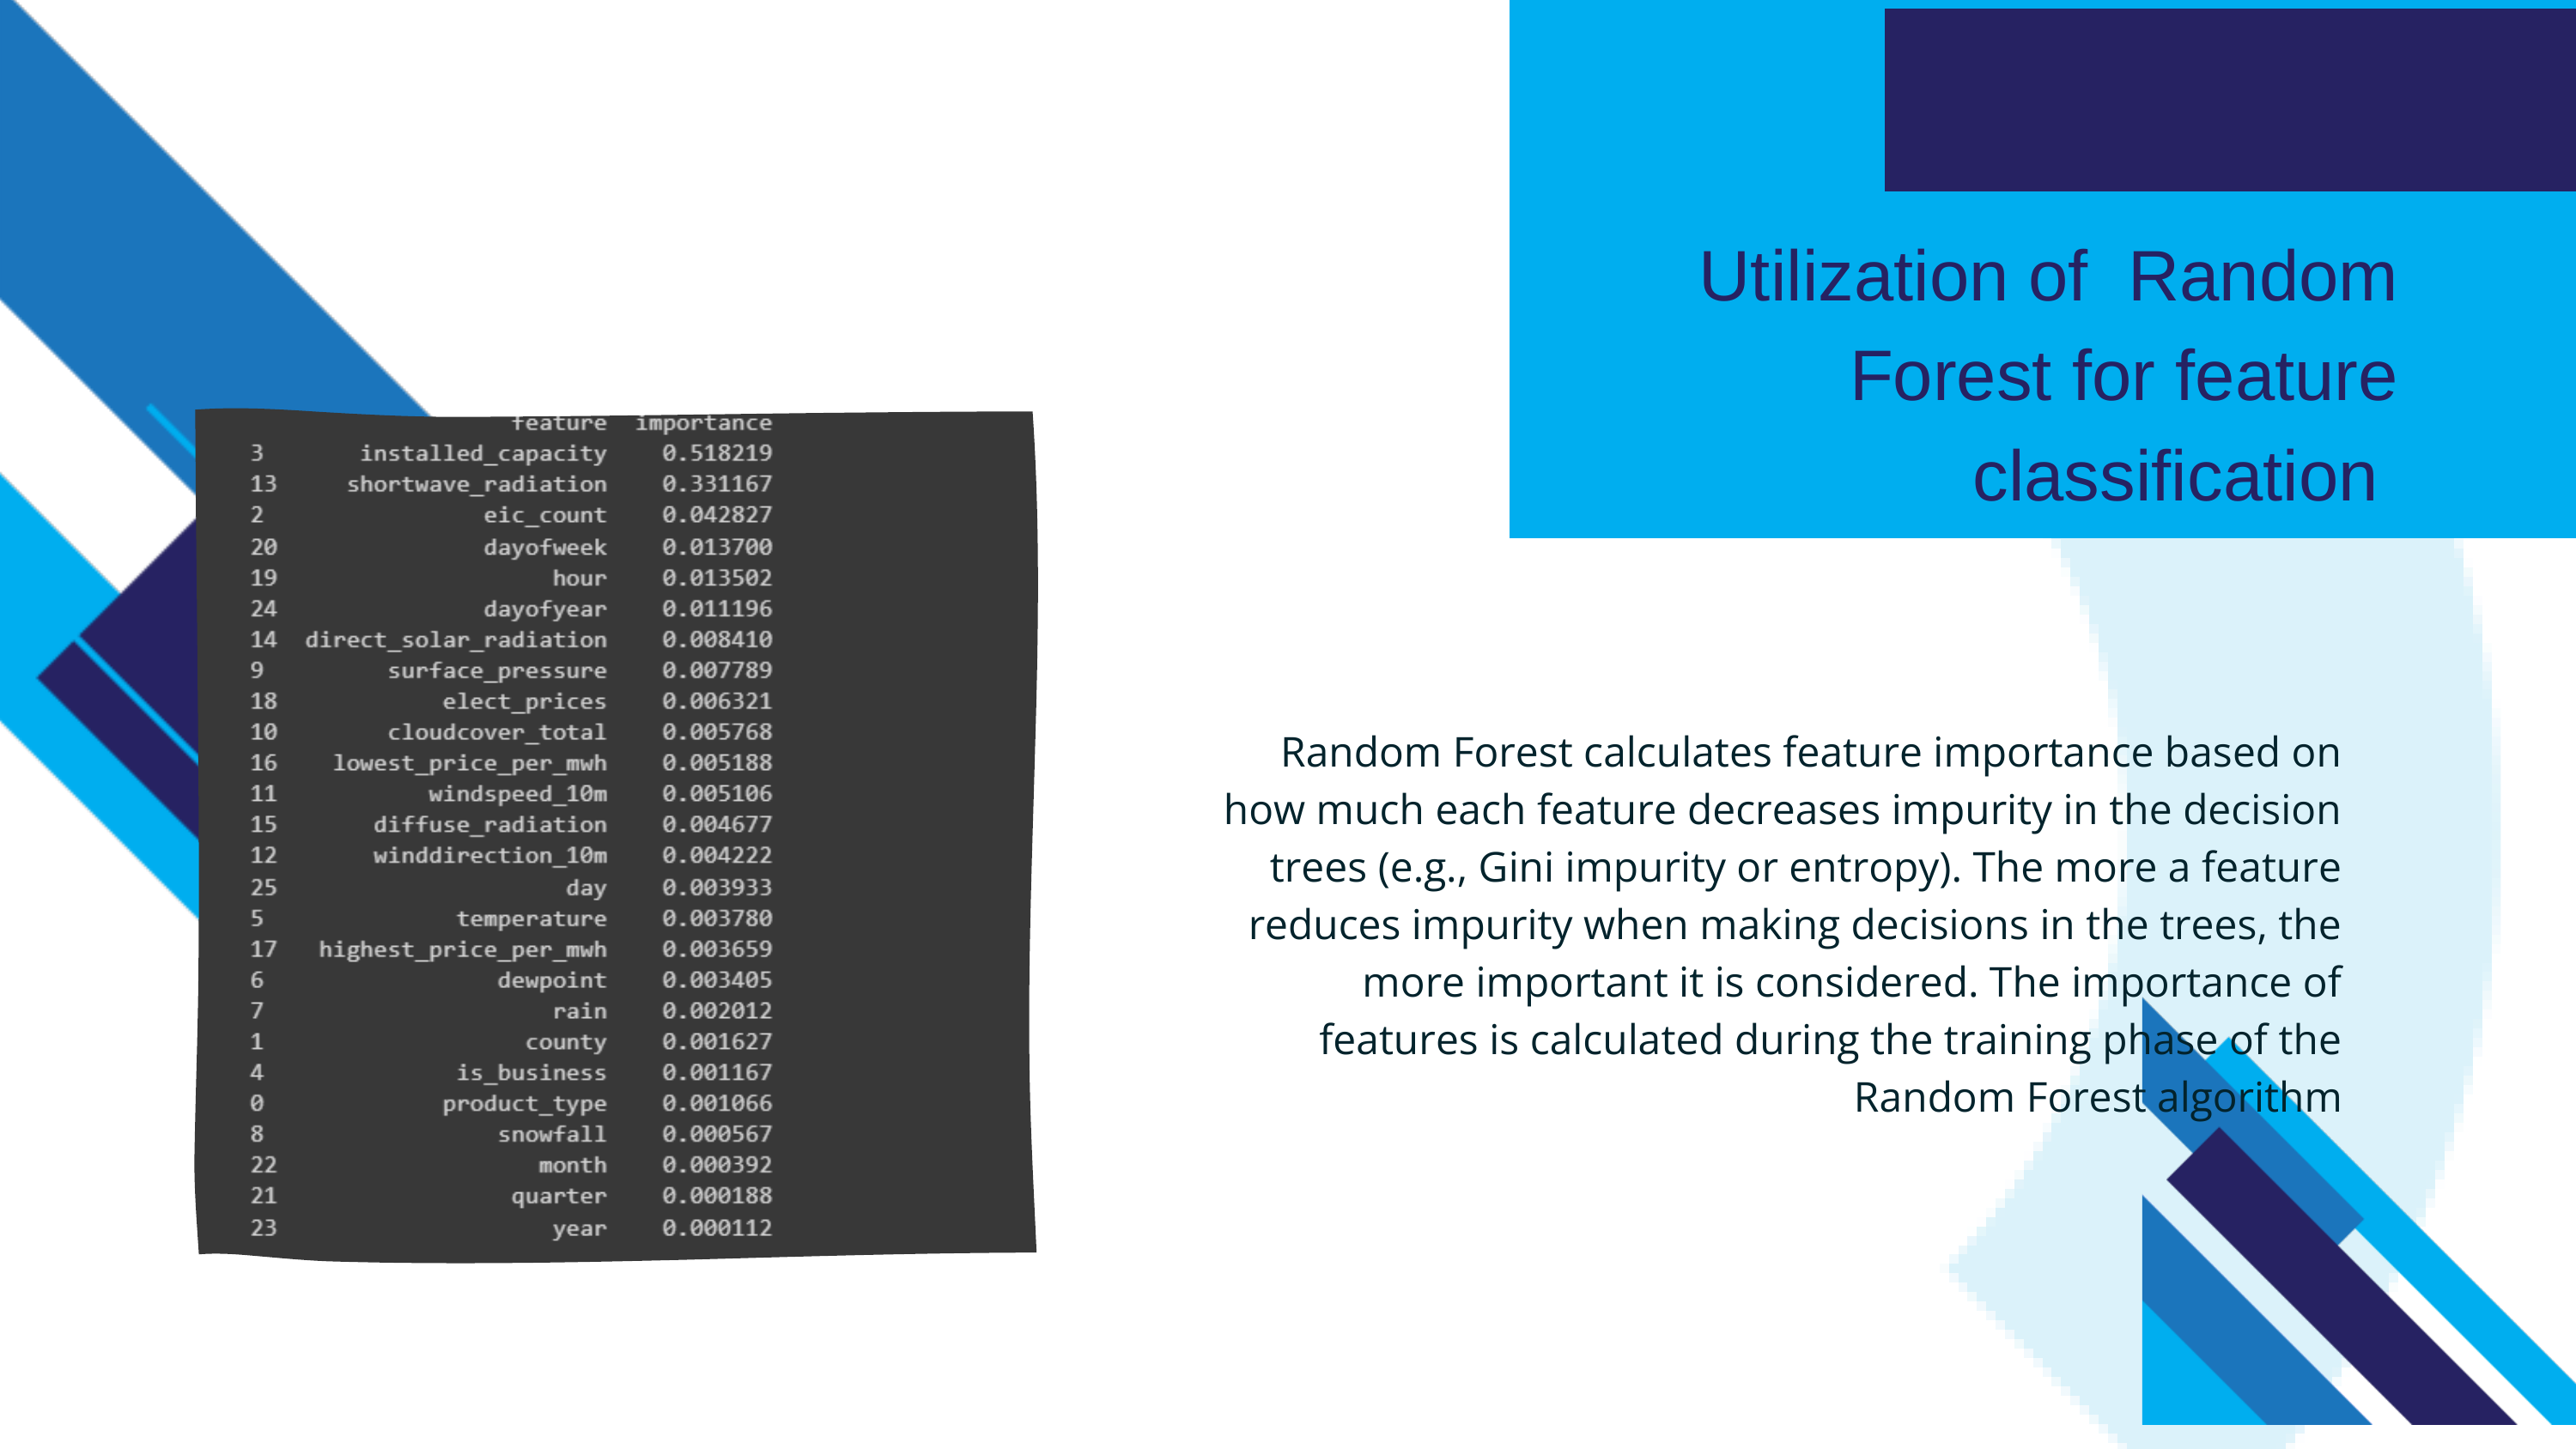

Utilization of  Random Forest for feature classification

 Random Forest calculates feature importance based on how much each feature decreases impurity in the decision trees (e.g., Gini impurity or entropy). The more a feature reduces impurity when making decisions in the trees, the more important it is considered. The importance of features is calculated during the training phase of the Random Forest algorithm